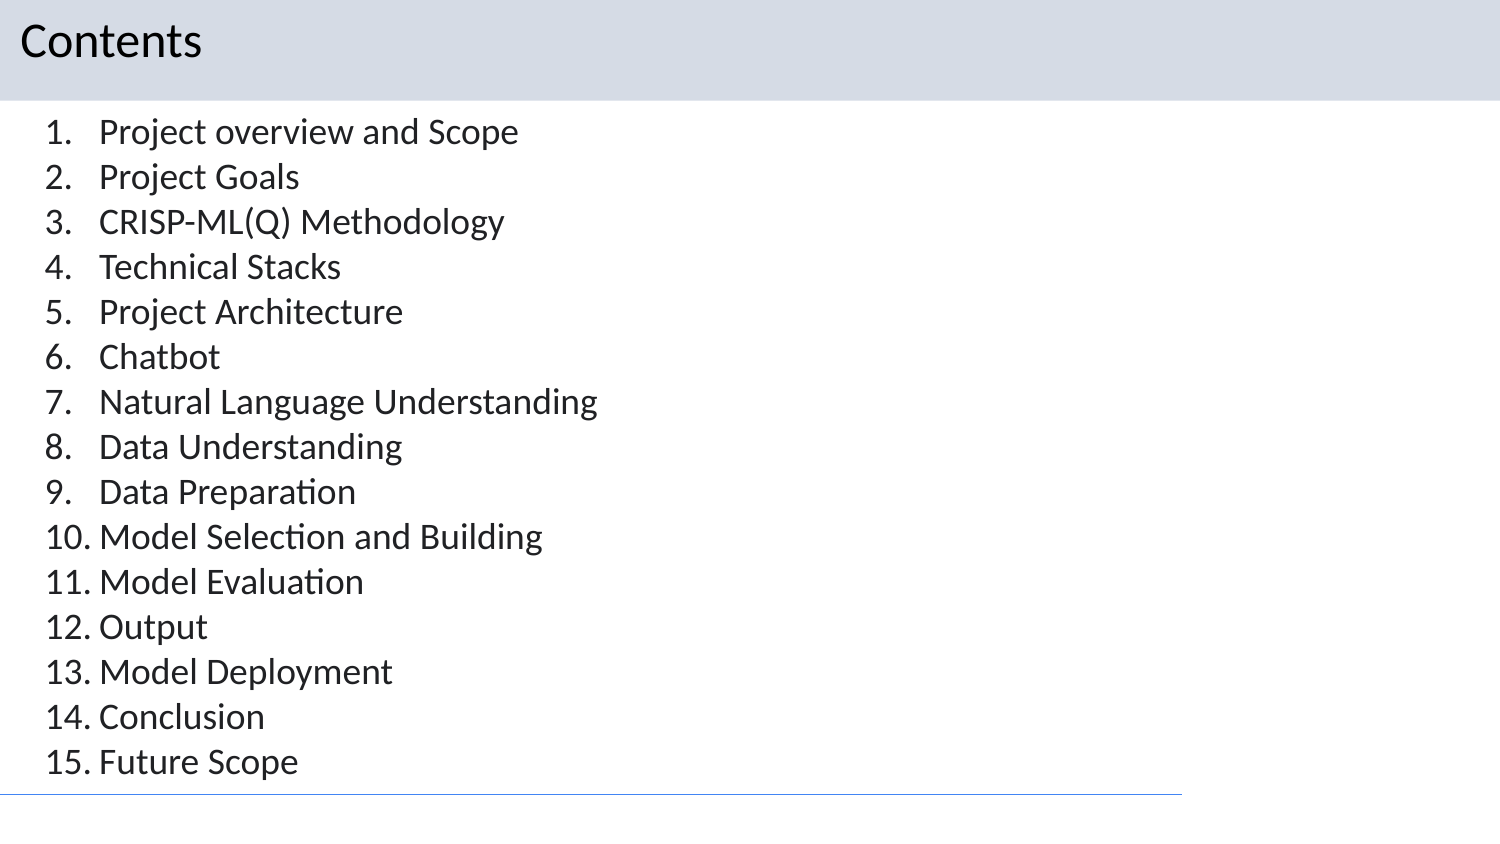

# Contents
Project overview and Scope
Project Goals
CRISP-ML(Q) Methodology
Technical Stacks
Project Architecture
Chatbot
Natural Language Understanding
Data Understanding
Data Preparation
Model Selection and Building
Model Evaluation
Output
Model Deployment
Conclusion
Future Scope